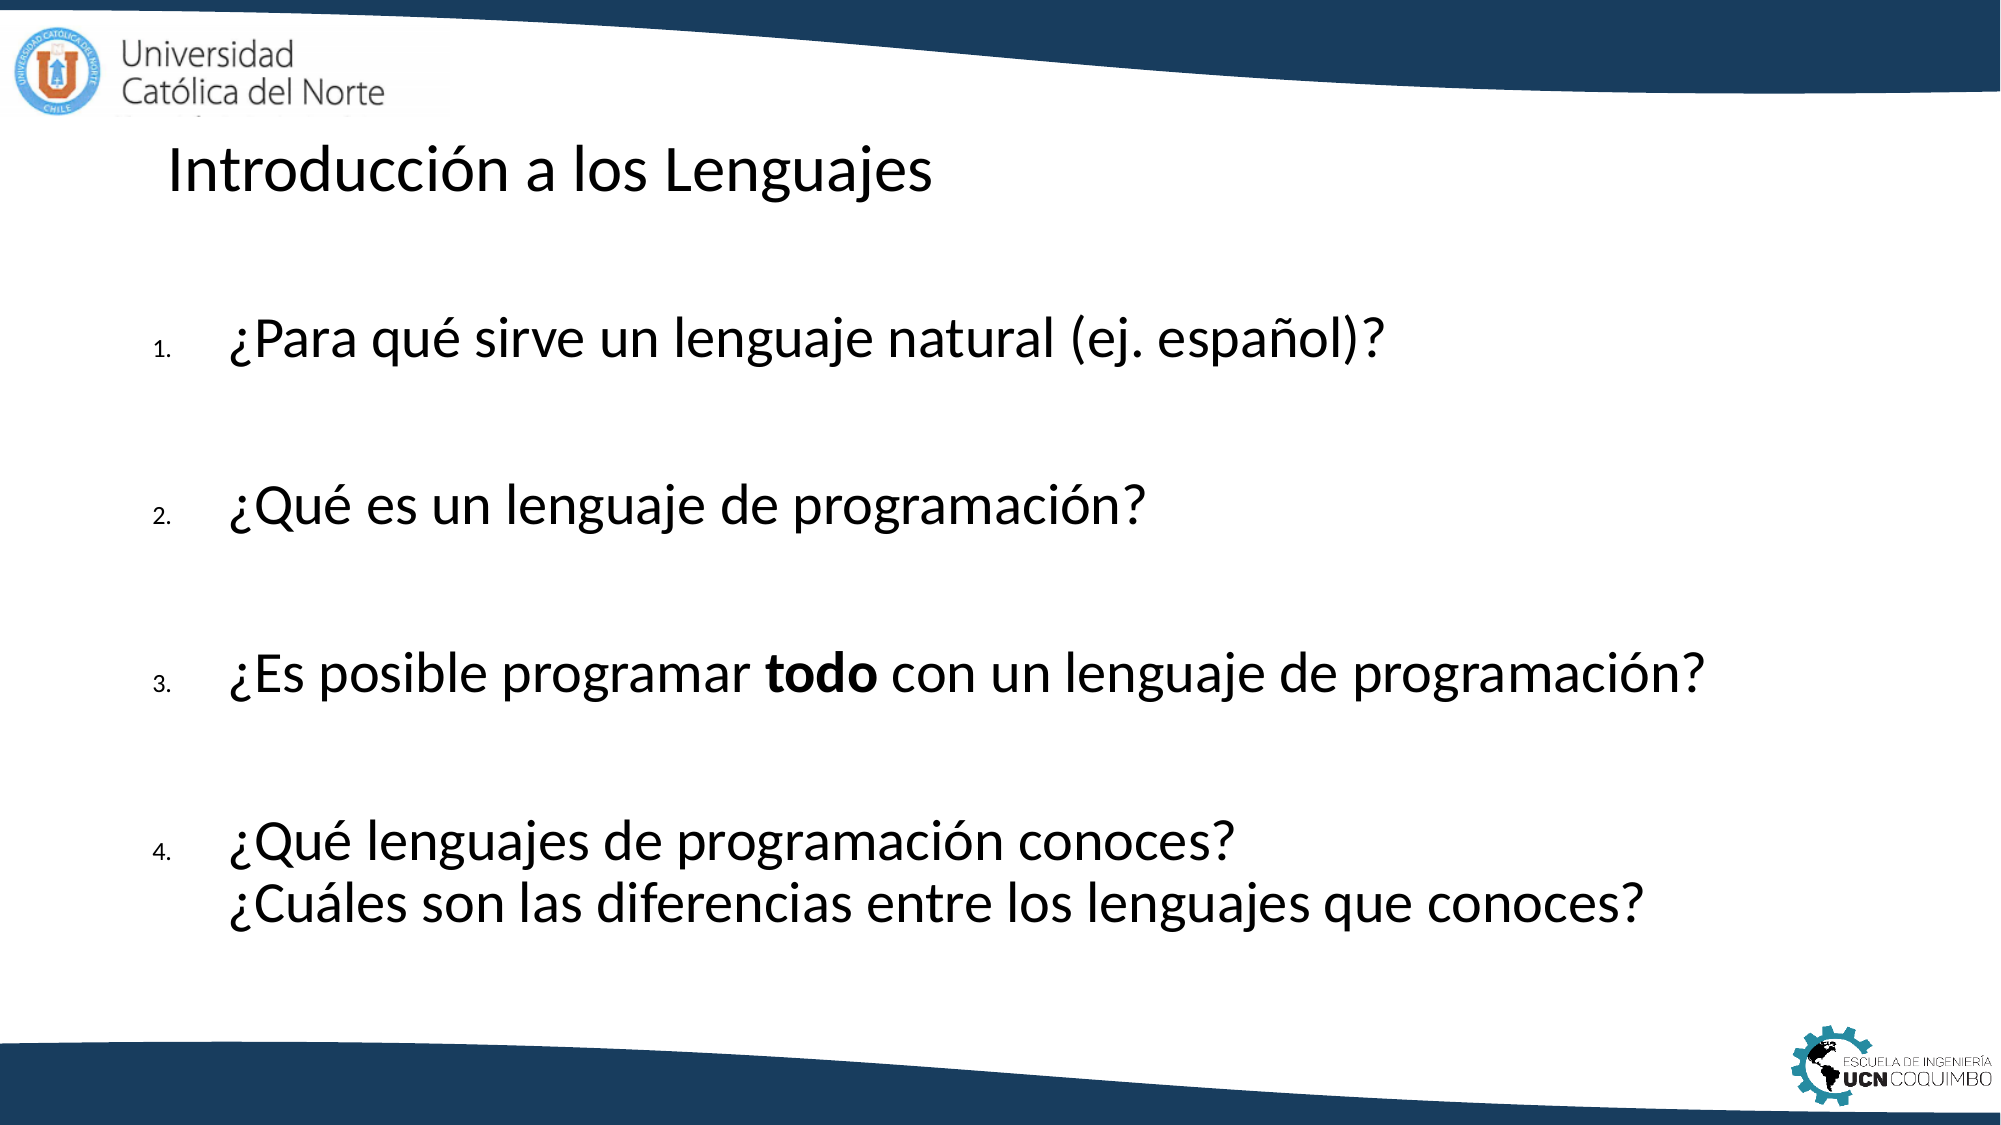

# Introducción a los Lenguajes
¿Para qué sirve un lenguaje natural (ej. español)?

¿Qué es un lenguaje de programación?

¿Es posible programar todo con un lenguaje de programación?

¿Qué lenguajes de programación conoces?
¿Cuáles son las diferencias entre los lenguajes que conoces?